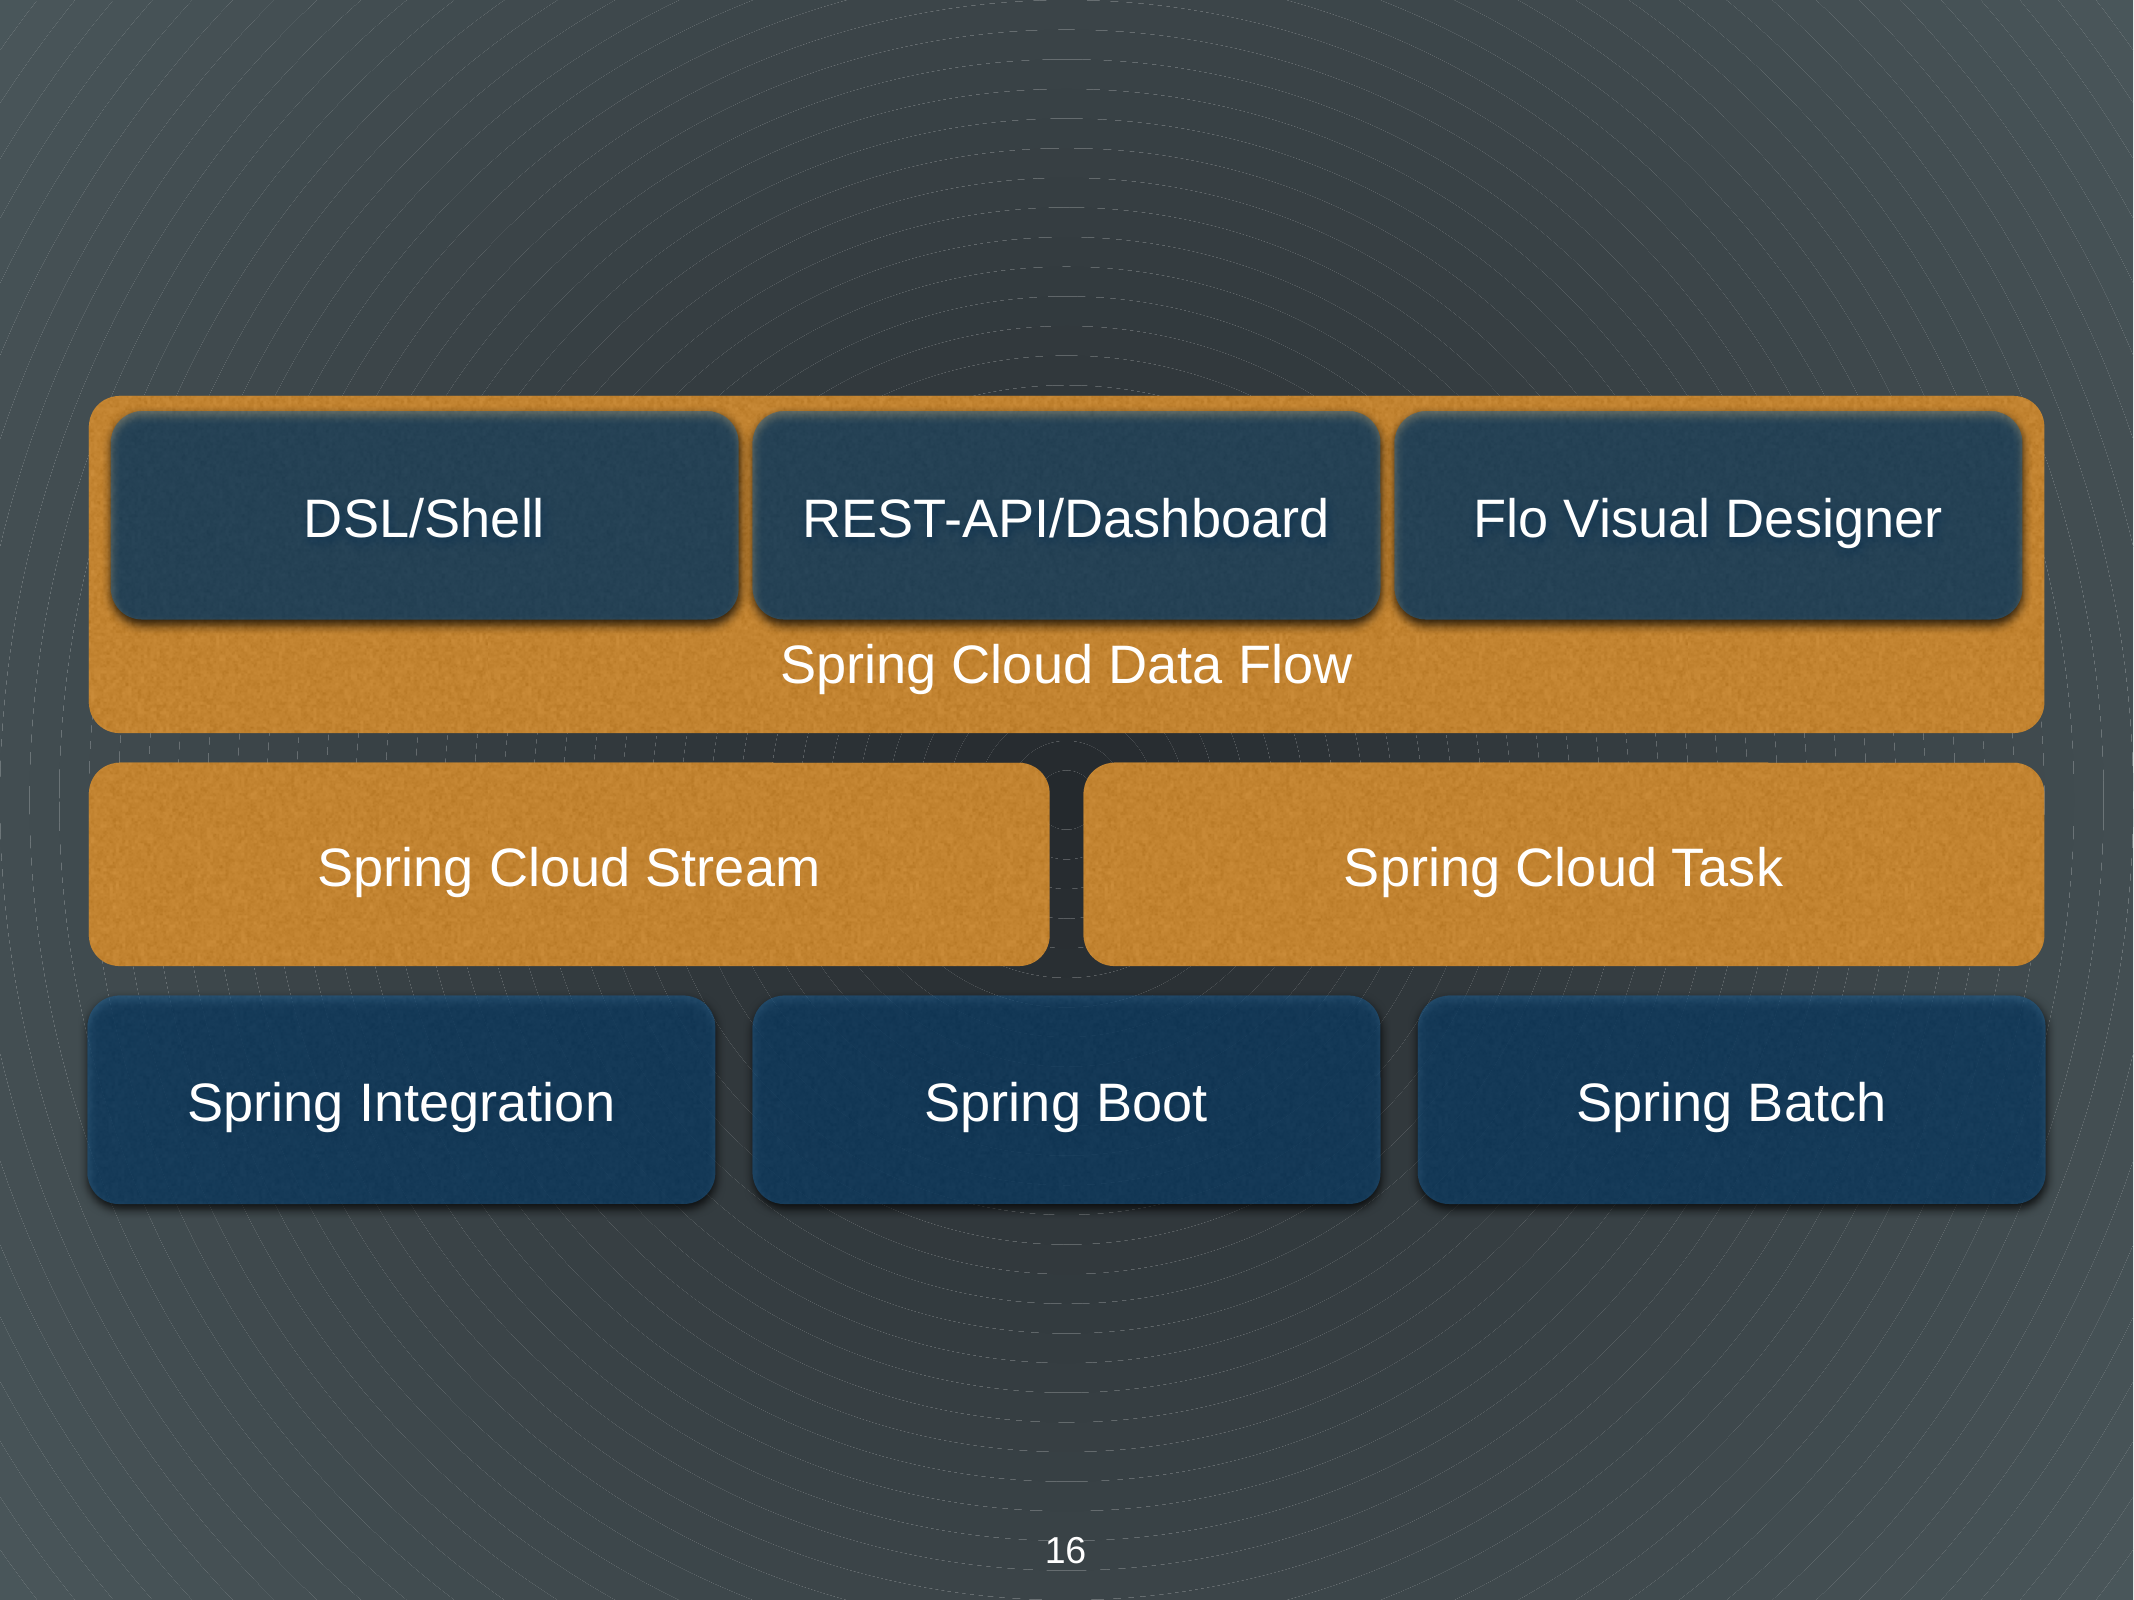

Spring Cloud Data Flow
DSL/Shell
REST-API/Dashboard
Flo Visual Designer
Spring Cloud Stream
Spring Cloud Task
Spring Integration
Spring Boot
Spring Batch
16